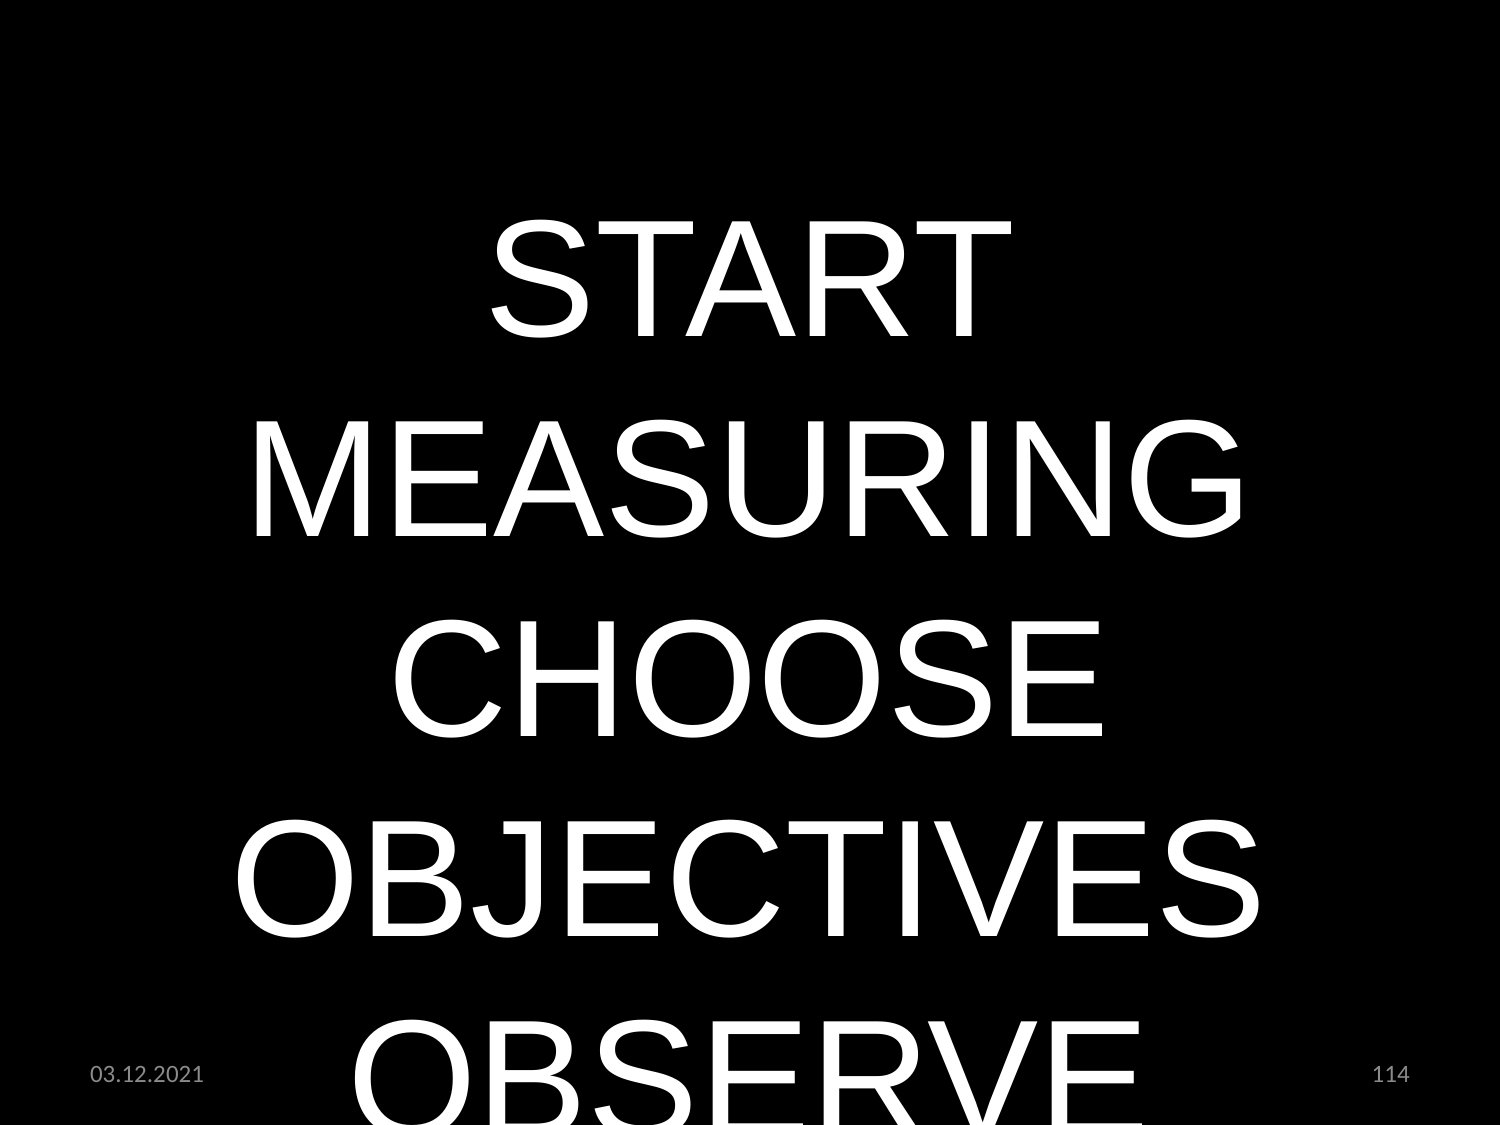

START MEASURING
CHOOSE OBJECTIVES
OBSERVE
=> REVISE/INVEST <=

03.12.2021
114